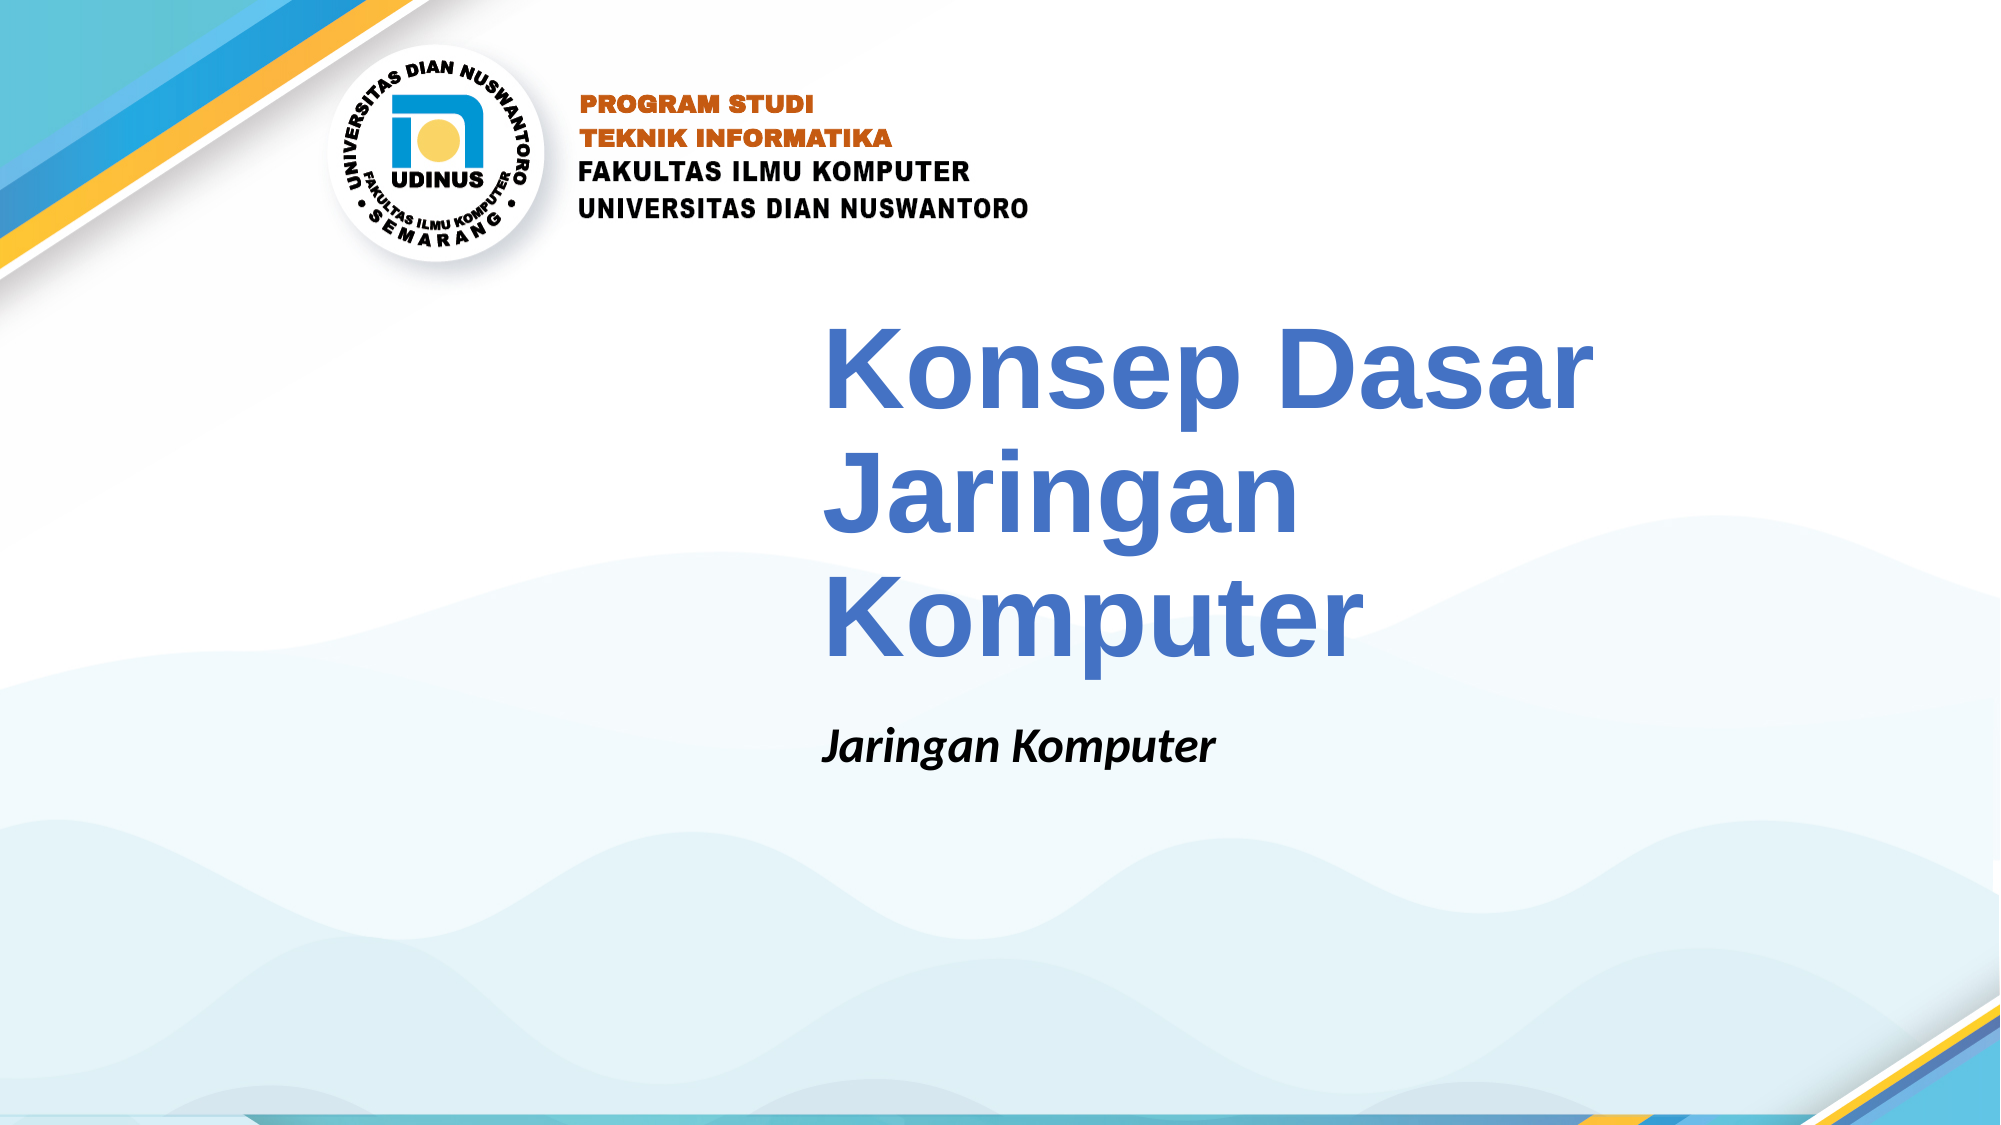

PROGRAM STUDI
TEKNIK INFORMATIKA
# Konsep Dasar Jaringan Komputer
Jaringan Komputer